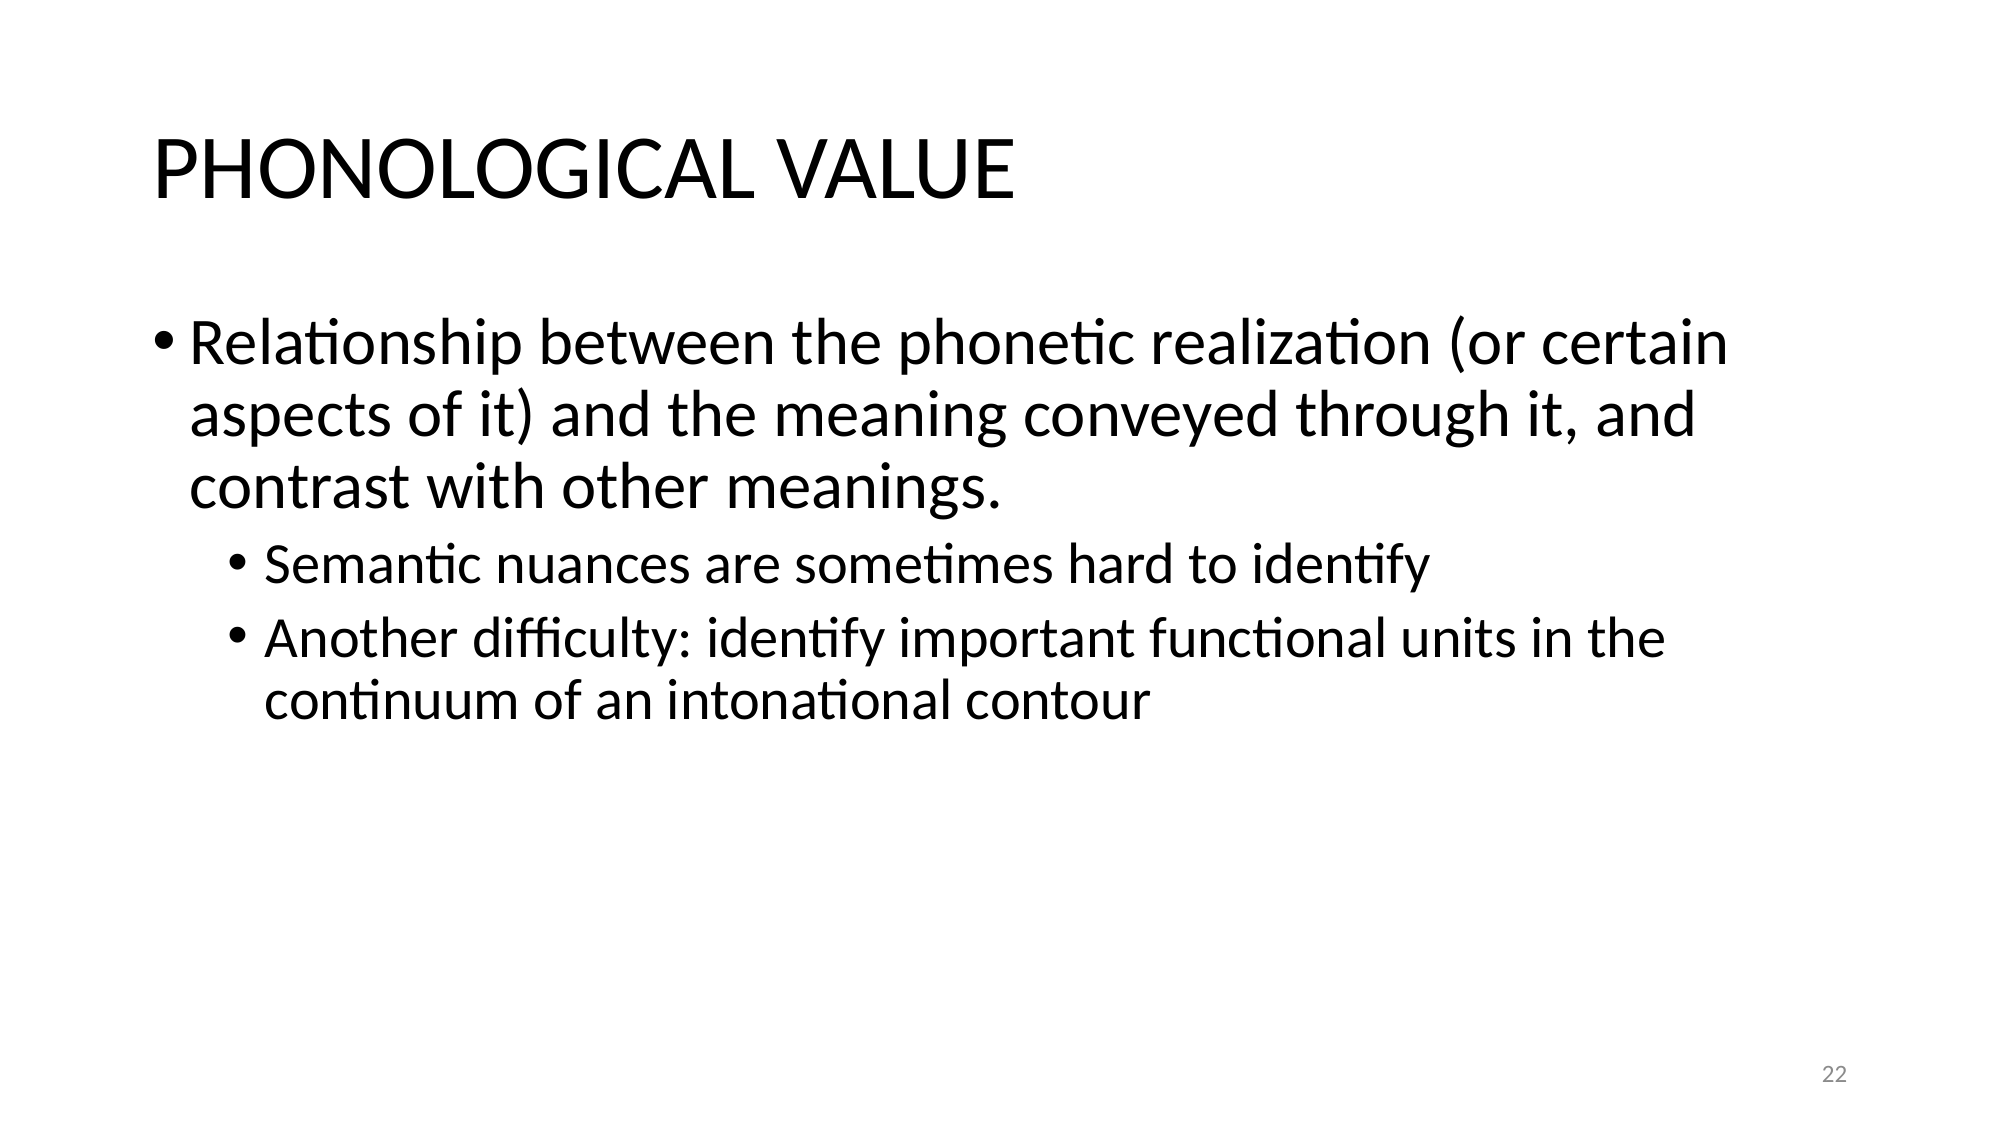

# PHONOLOGICAL VALUE
Relationship between the phonetic realization (or certain aspects of it) and the meaning conveyed through it, and contrast with other meanings.
Semantic nuances are sometimes hard to identify
Another difficulty: identify important functional units in the continuum of an intonational contour
22